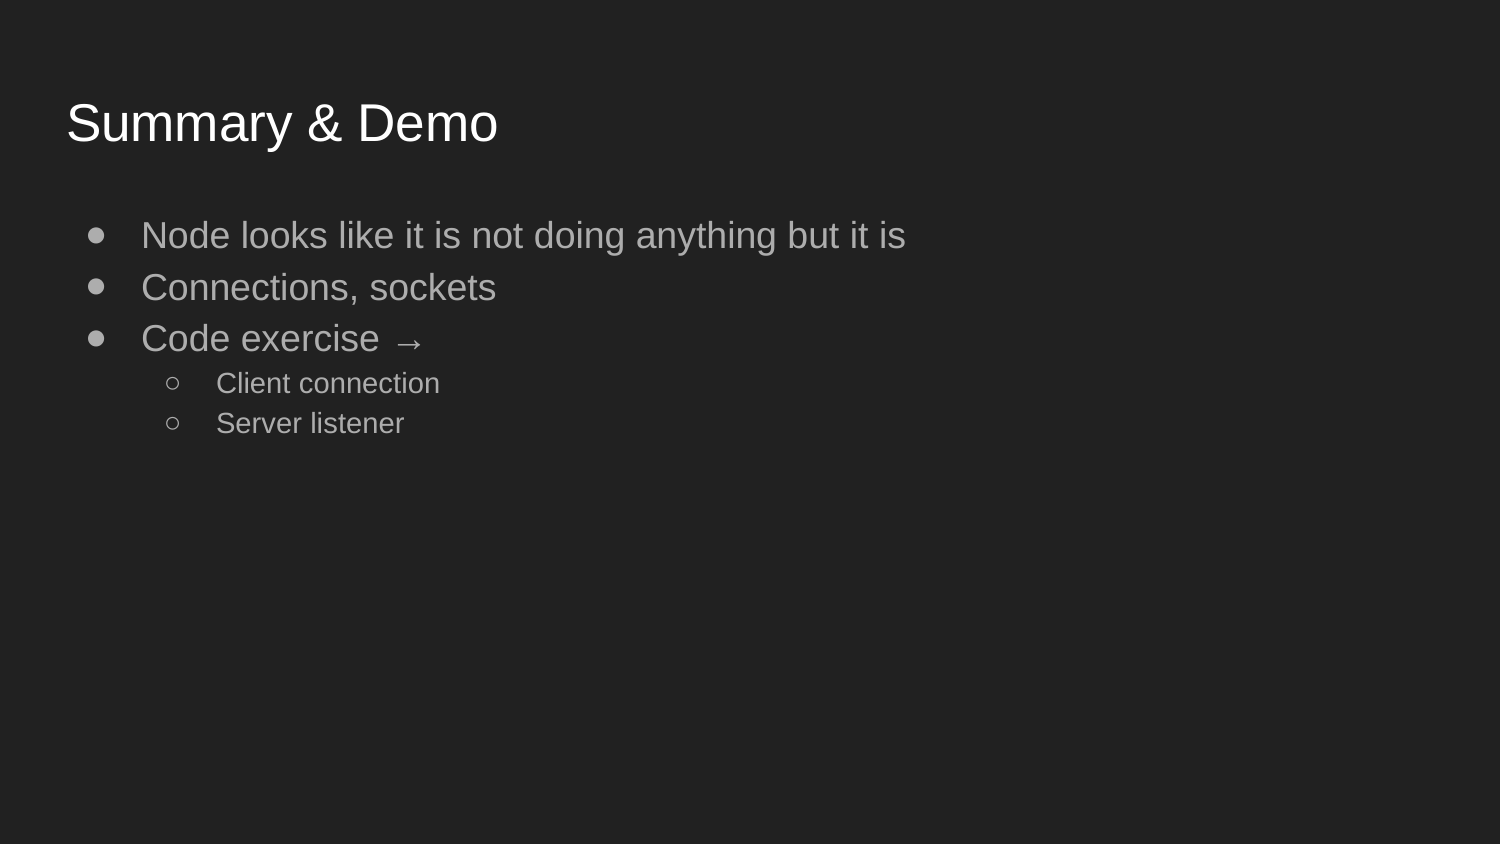

# Summary & Demo
Node looks like it is not doing anything but it is
Connections, sockets
Code exercise →
Client connection
Server listener